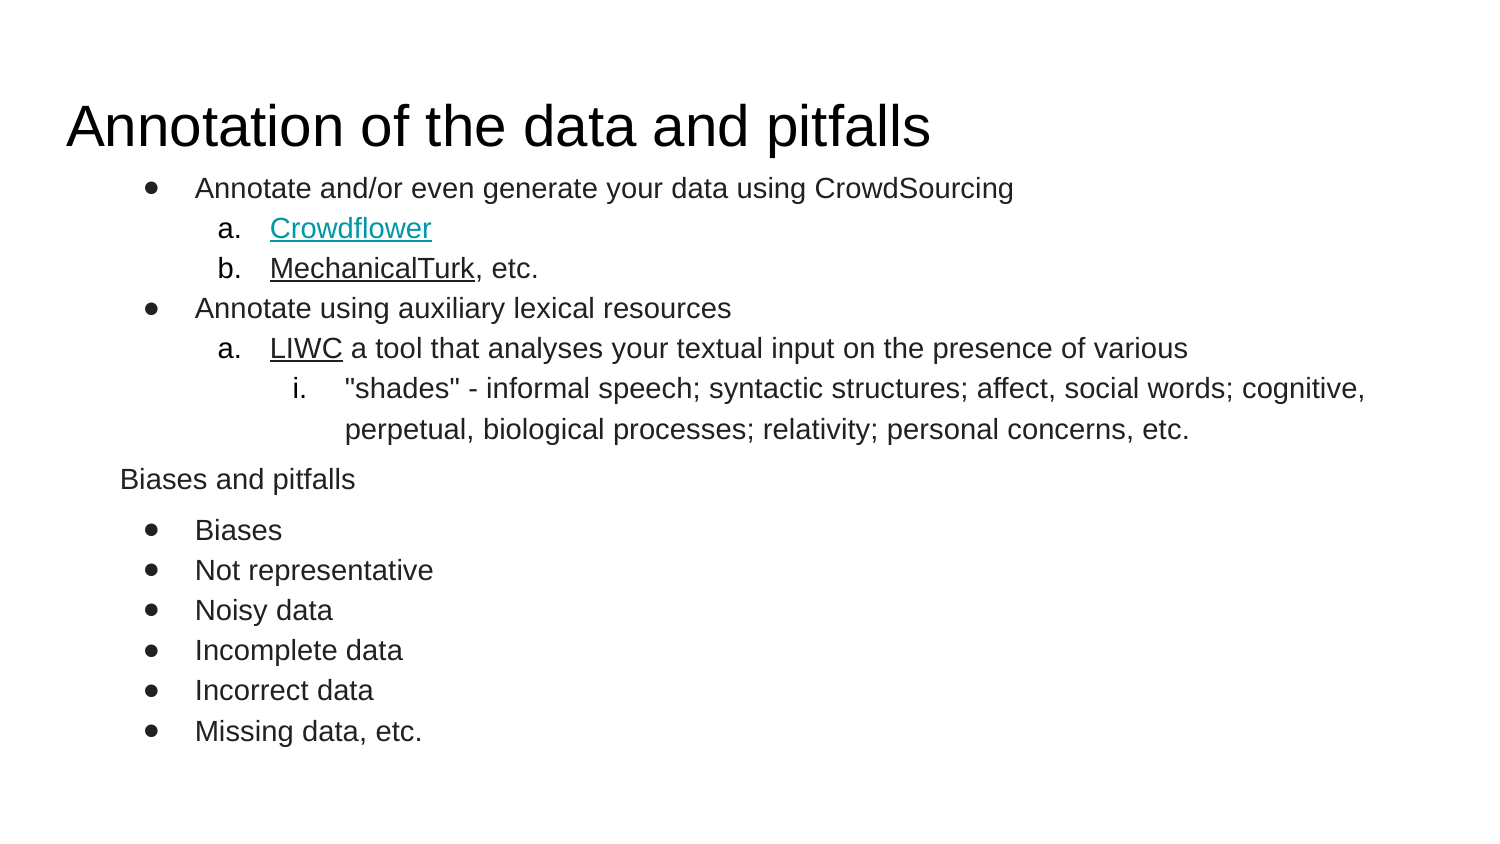

# Annotation of the data and pitfalls
Annotate and/or even generate your data using CrowdSourcing
Crowdflower
MechanicalTurk, etc.
Annotate using auxiliary lexical resources
LIWC a tool that analyses your textual input on the presence of various
"shades" - informal speech; syntactic structures; affect, social words; cognitive, perpetual, biological processes; relativity; personal concerns, etc.
Biases and pitfalls
Biases
Not representative
Noisy data
Incomplete data
Incorrect data
Missing data, etc.